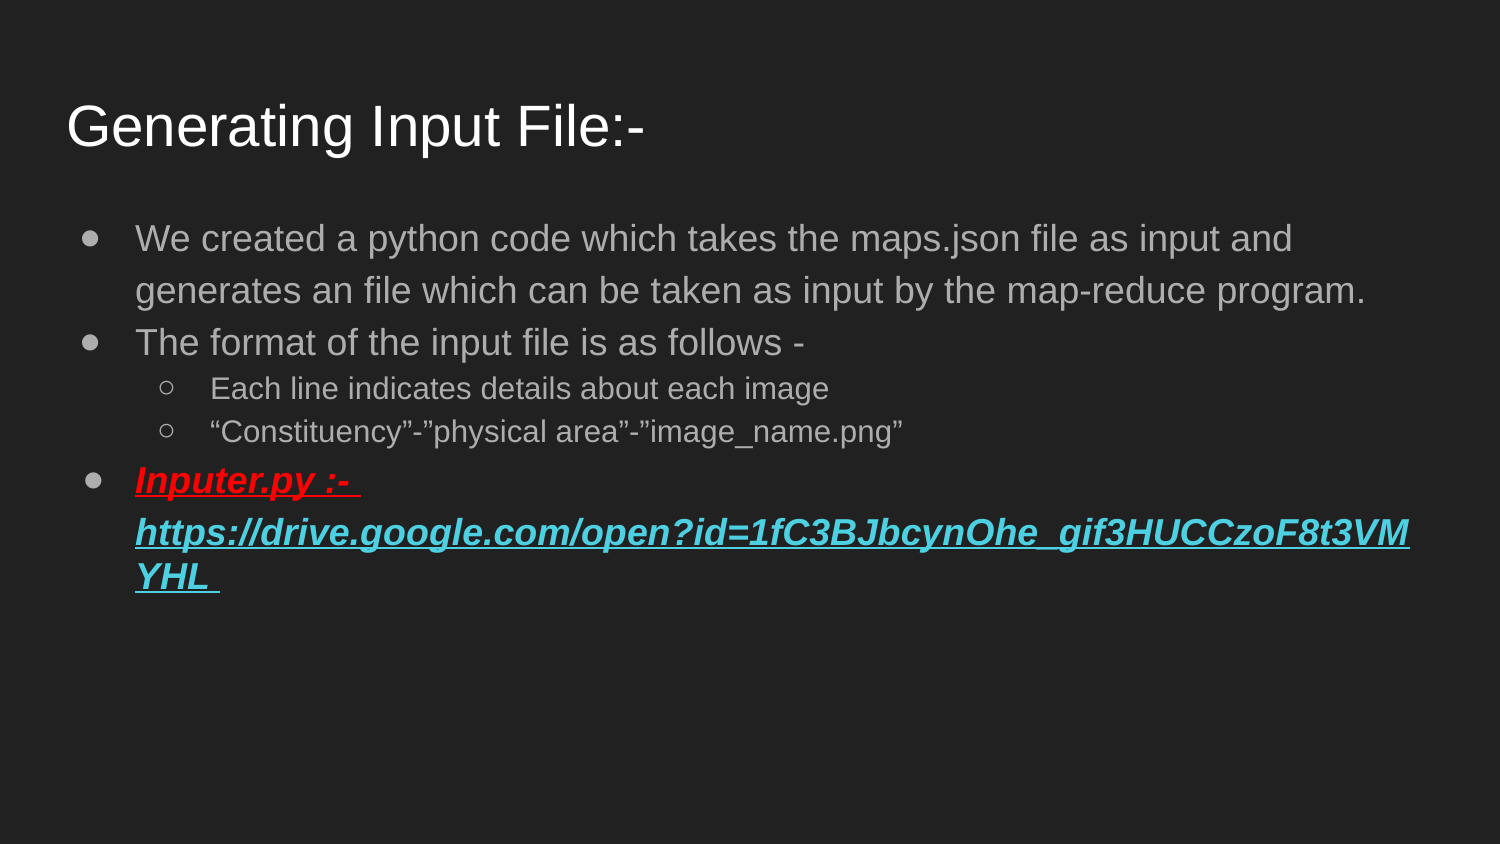

# Generating Input File:-
We created a python code which takes the maps.json file as input and generates an file which can be taken as input by the map-reduce program.
The format of the input file is as follows -
Each line indicates details about each image
“Constituency”-”physical area”-”image_name.png”
Inputer.py :- https://drive.google.com/open?id=1fC3BJbcynOhe_gif3HUCCzoF8t3VMYHL